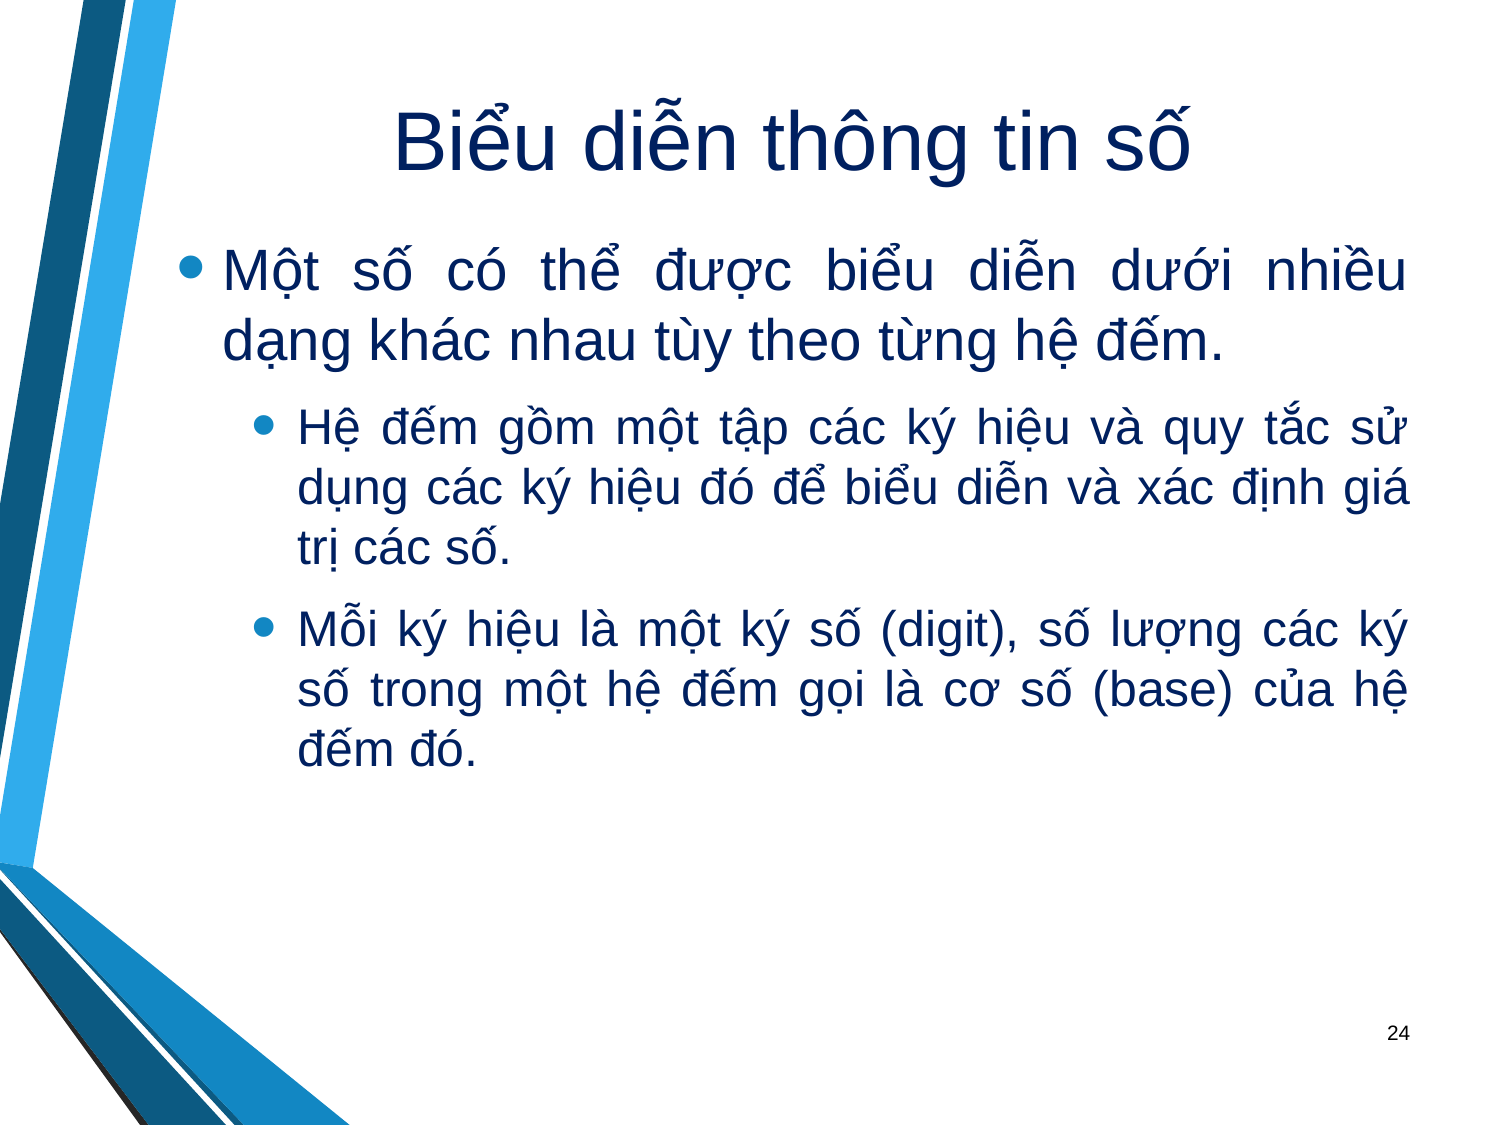

# Biểu diễn thông tin số
Một số có thể được biểu diễn dưới nhiều dạng khác nhau tùy theo từng hệ đếm.
Hệ đếm gồm một tập các ký hiệu và quy tắc sử dụng các ký hiệu đó để biểu diễn và xác định giá trị các số.
Mỗi ký hiệu là một ký số (digit), số lượng các ký số trong một hệ đếm gọi là cơ số (base) của hệ đếm đó.
24